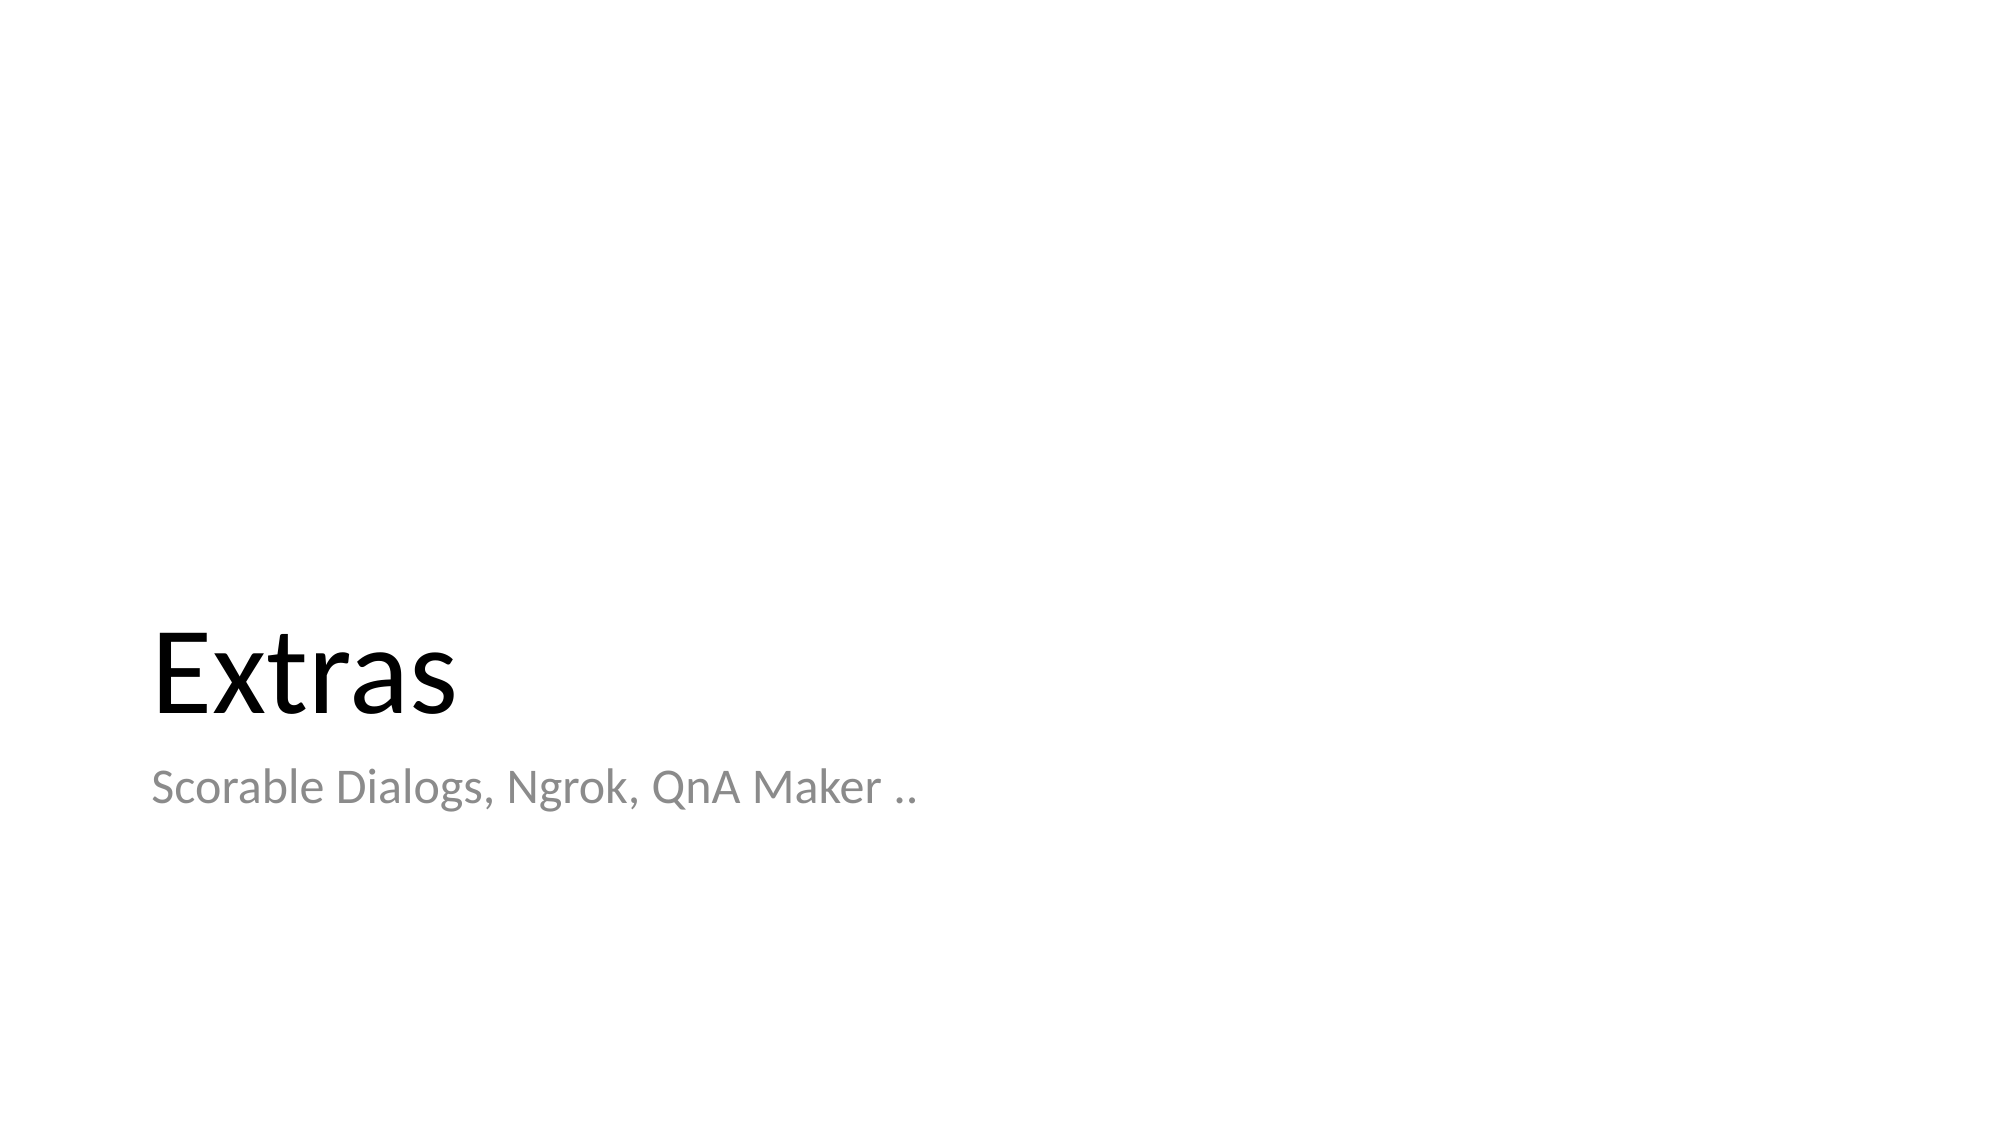

# Extras
Scorable Dialogs, Ngrok, QnA Maker ..